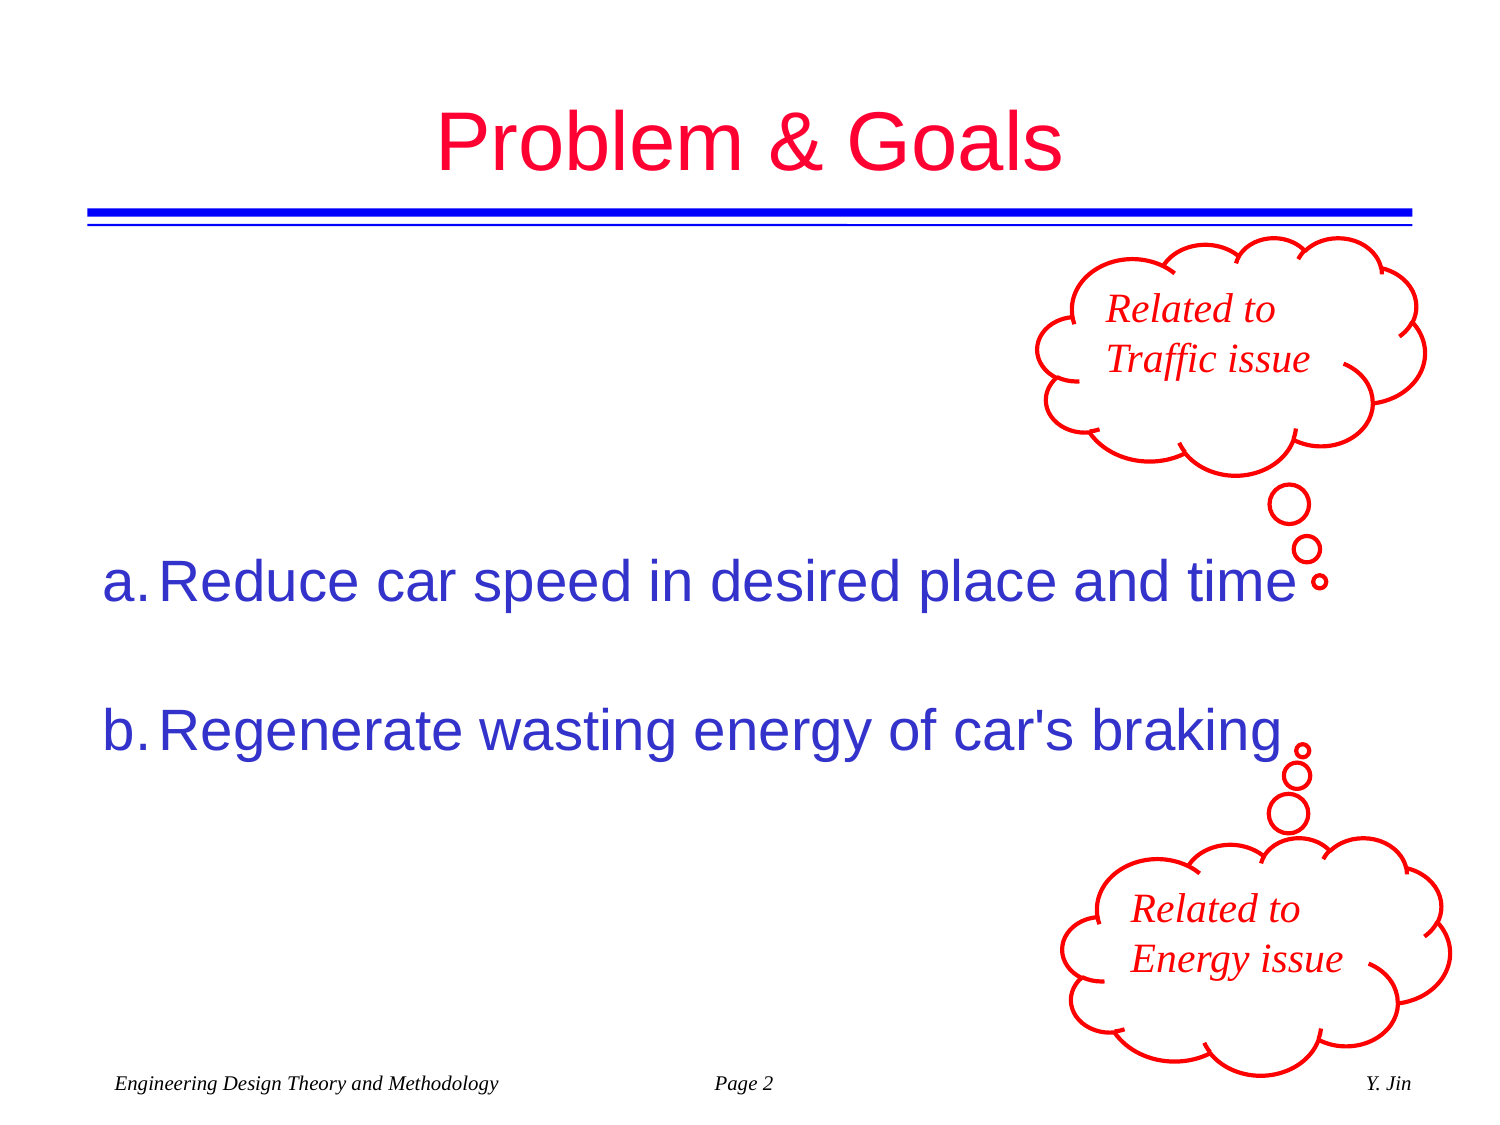

# Problem & Goals

Reduce car speed in desired place and time

Regenerate wasting energy of car's braking

Related to Traffic issue
Related to Energy issue